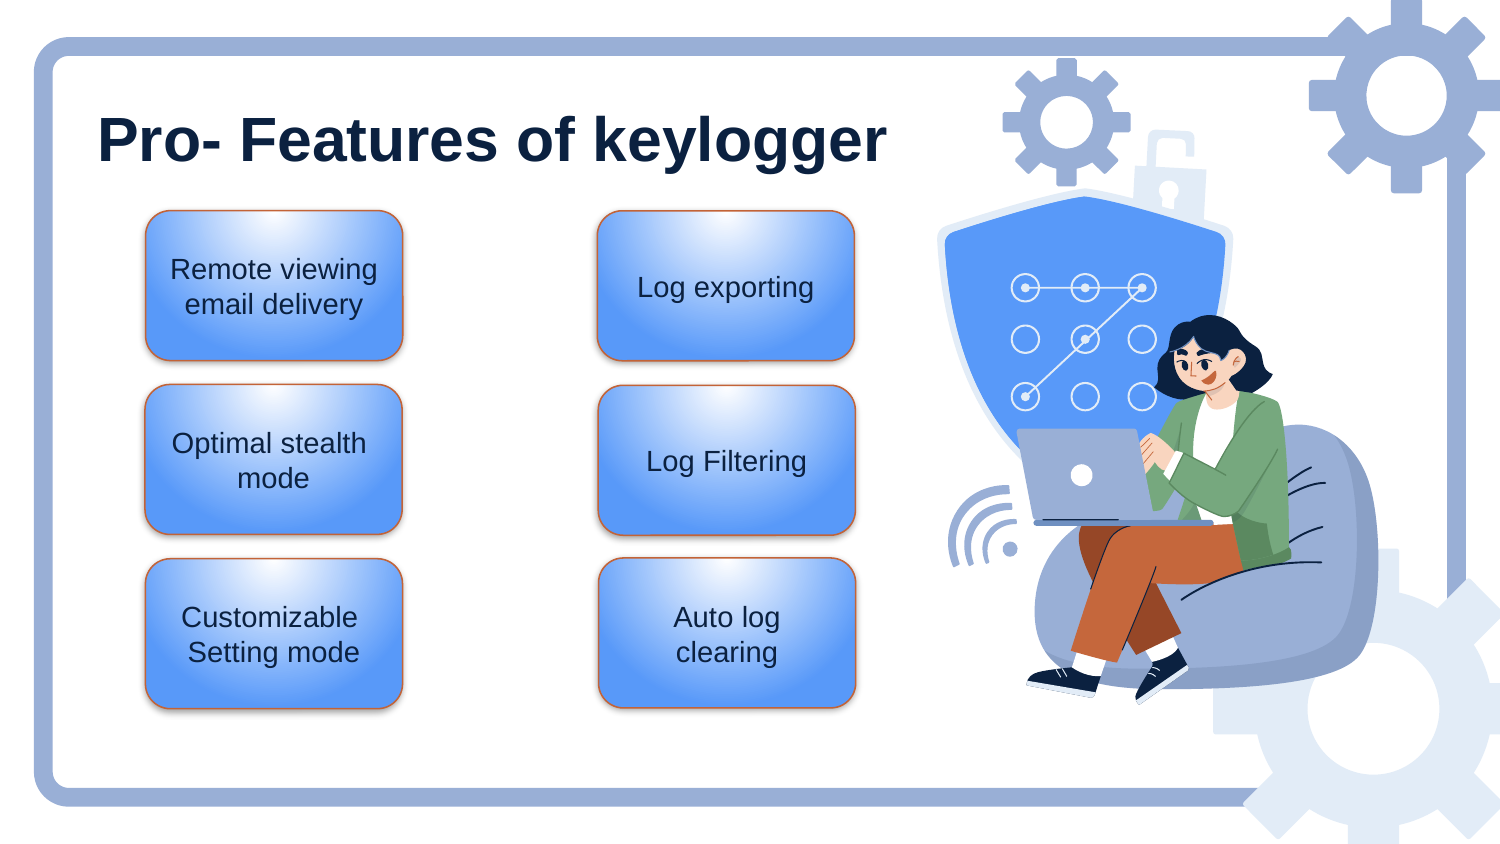

# Pro- Features of keylogger

Remote viewing email delivery
Log exporting
Optimal stealth
mode
Log Filtering

Auto log clearing
Customizable
Setting mode